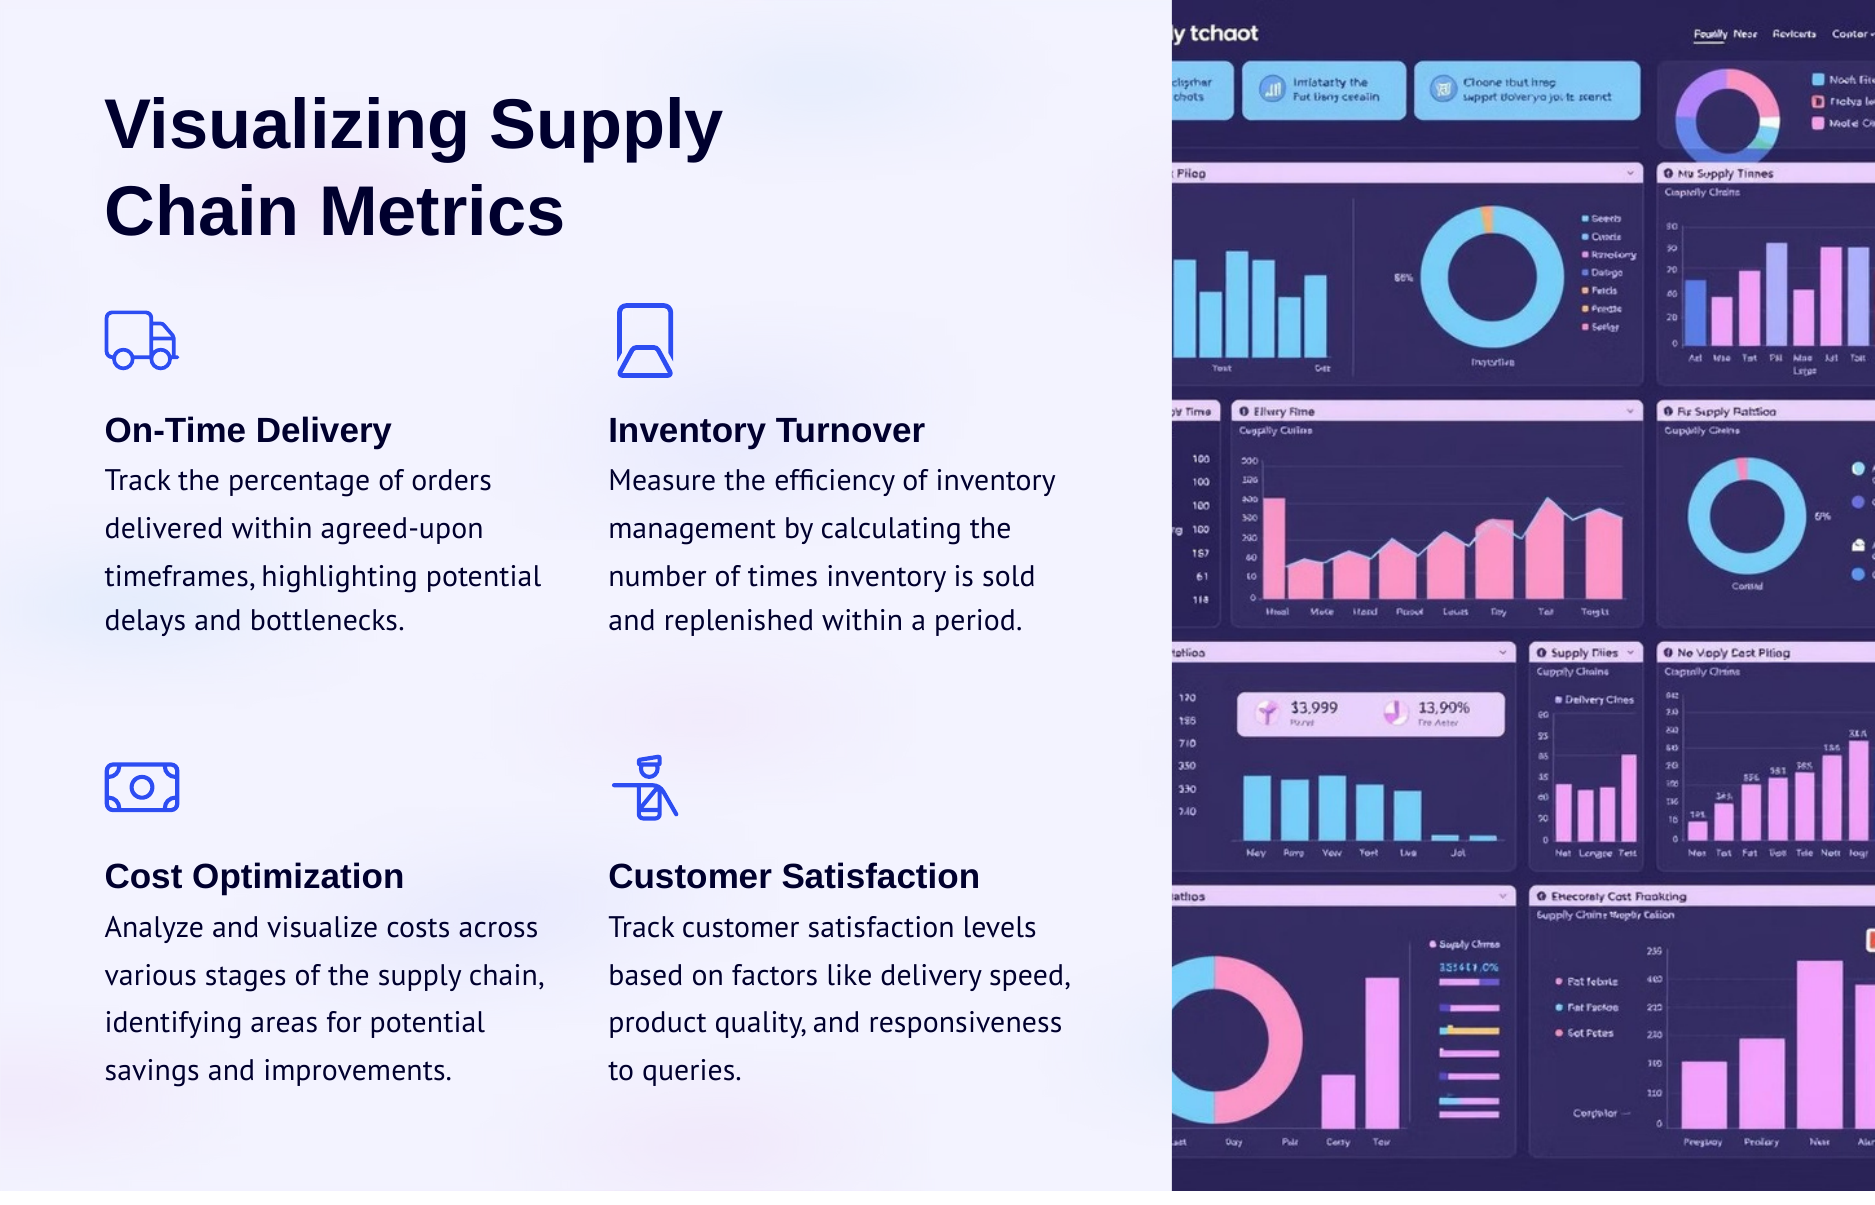

Visualizing Supply Chain Metrics

On-Time Delivery
Track the percentage of orders delivered within agreed-upon timeframes, highlighting potential
delays and bottlenecks.
Inventory Turnover
Measure the efficiency of inventory management by calculating the number of times inventory is sold
and replenished within a period.

Cost Optimization
Analyze and visualize costs across various stages of the supply chain, identifying areas for potential savings and improvements.
Customer Satisfaction
Track customer satisfaction levels based on factors like delivery speed, product quality, and responsiveness to queries.